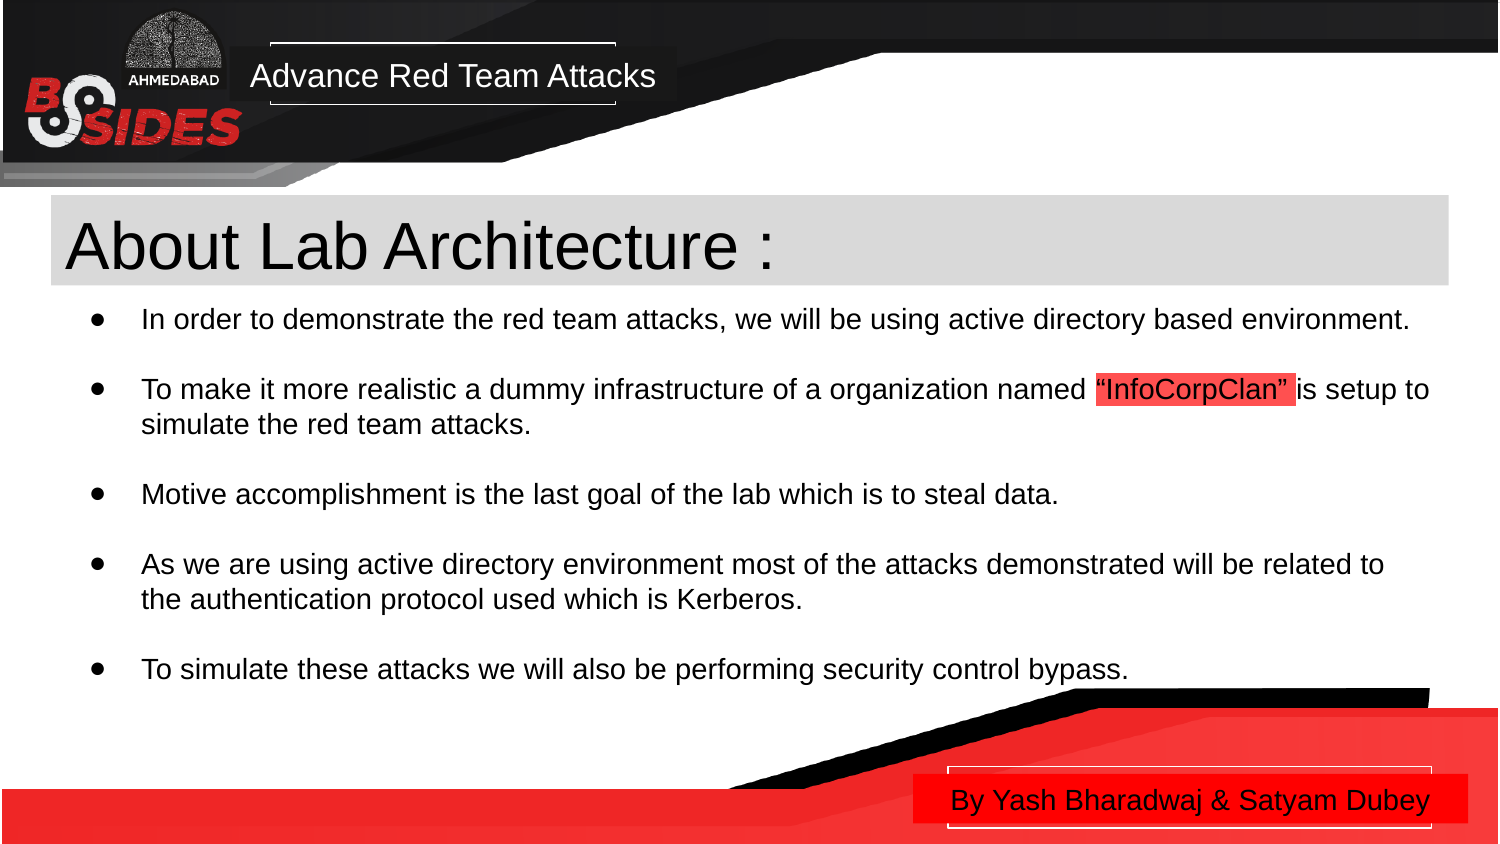

Advance Red Team Attacks
About Lab Architecture :
In order to demonstrate the red team attacks, we will be using active directory based environment.

To make it more realistic a dummy infrastructure of a organization named “InfoCorpClan” is setup to simulate the red team attacks.

Motive accomplishment is the last goal of the lab which is to steal data.

As we are using active directory environment most of the attacks demonstrated will be related to the authentication protocol used which is Kerberos.

To simulate these attacks we will also be performing security control bypass.

By Yash Bharadwaj & Satyam Dubey